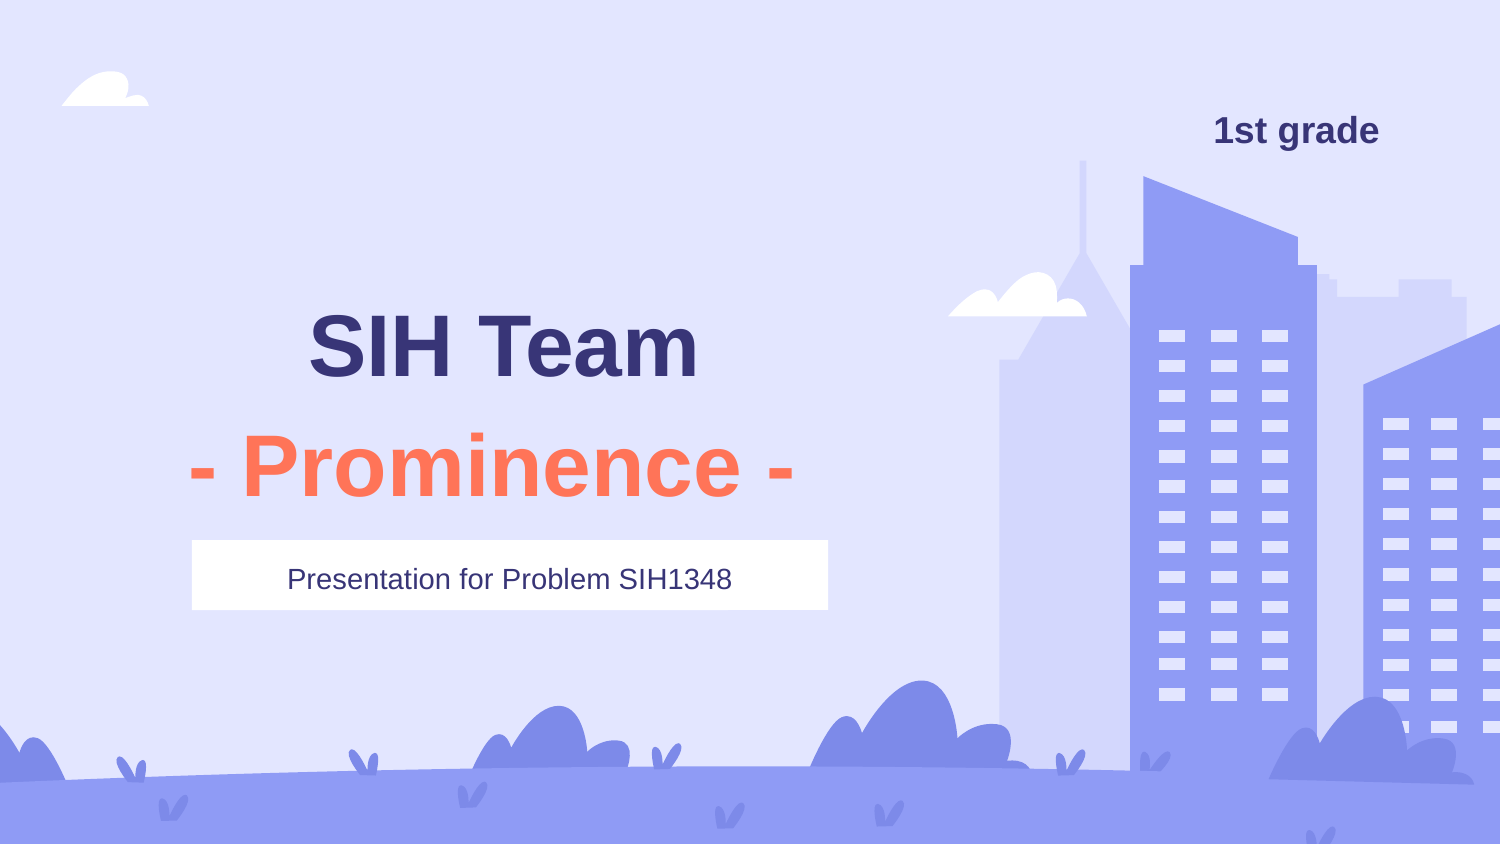

1st grade
# SIH Team
- Prominence -

Presentation for Problem SIH1348